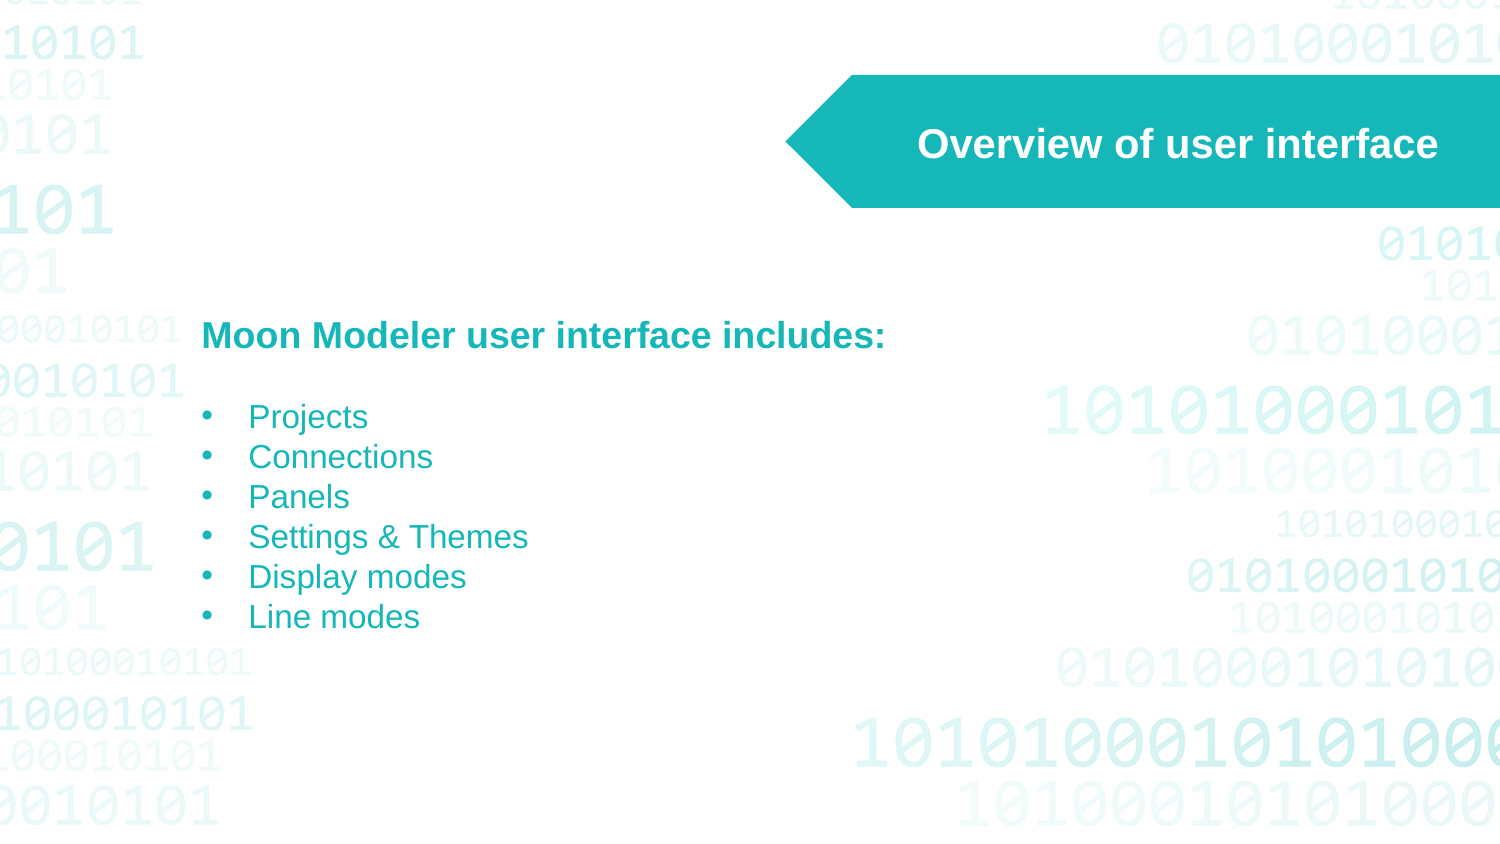

Overview of user interface
Moon Modeler user interface includes:

Projects
Connections
Panels
Settings & Themes
Display modes
Line modes